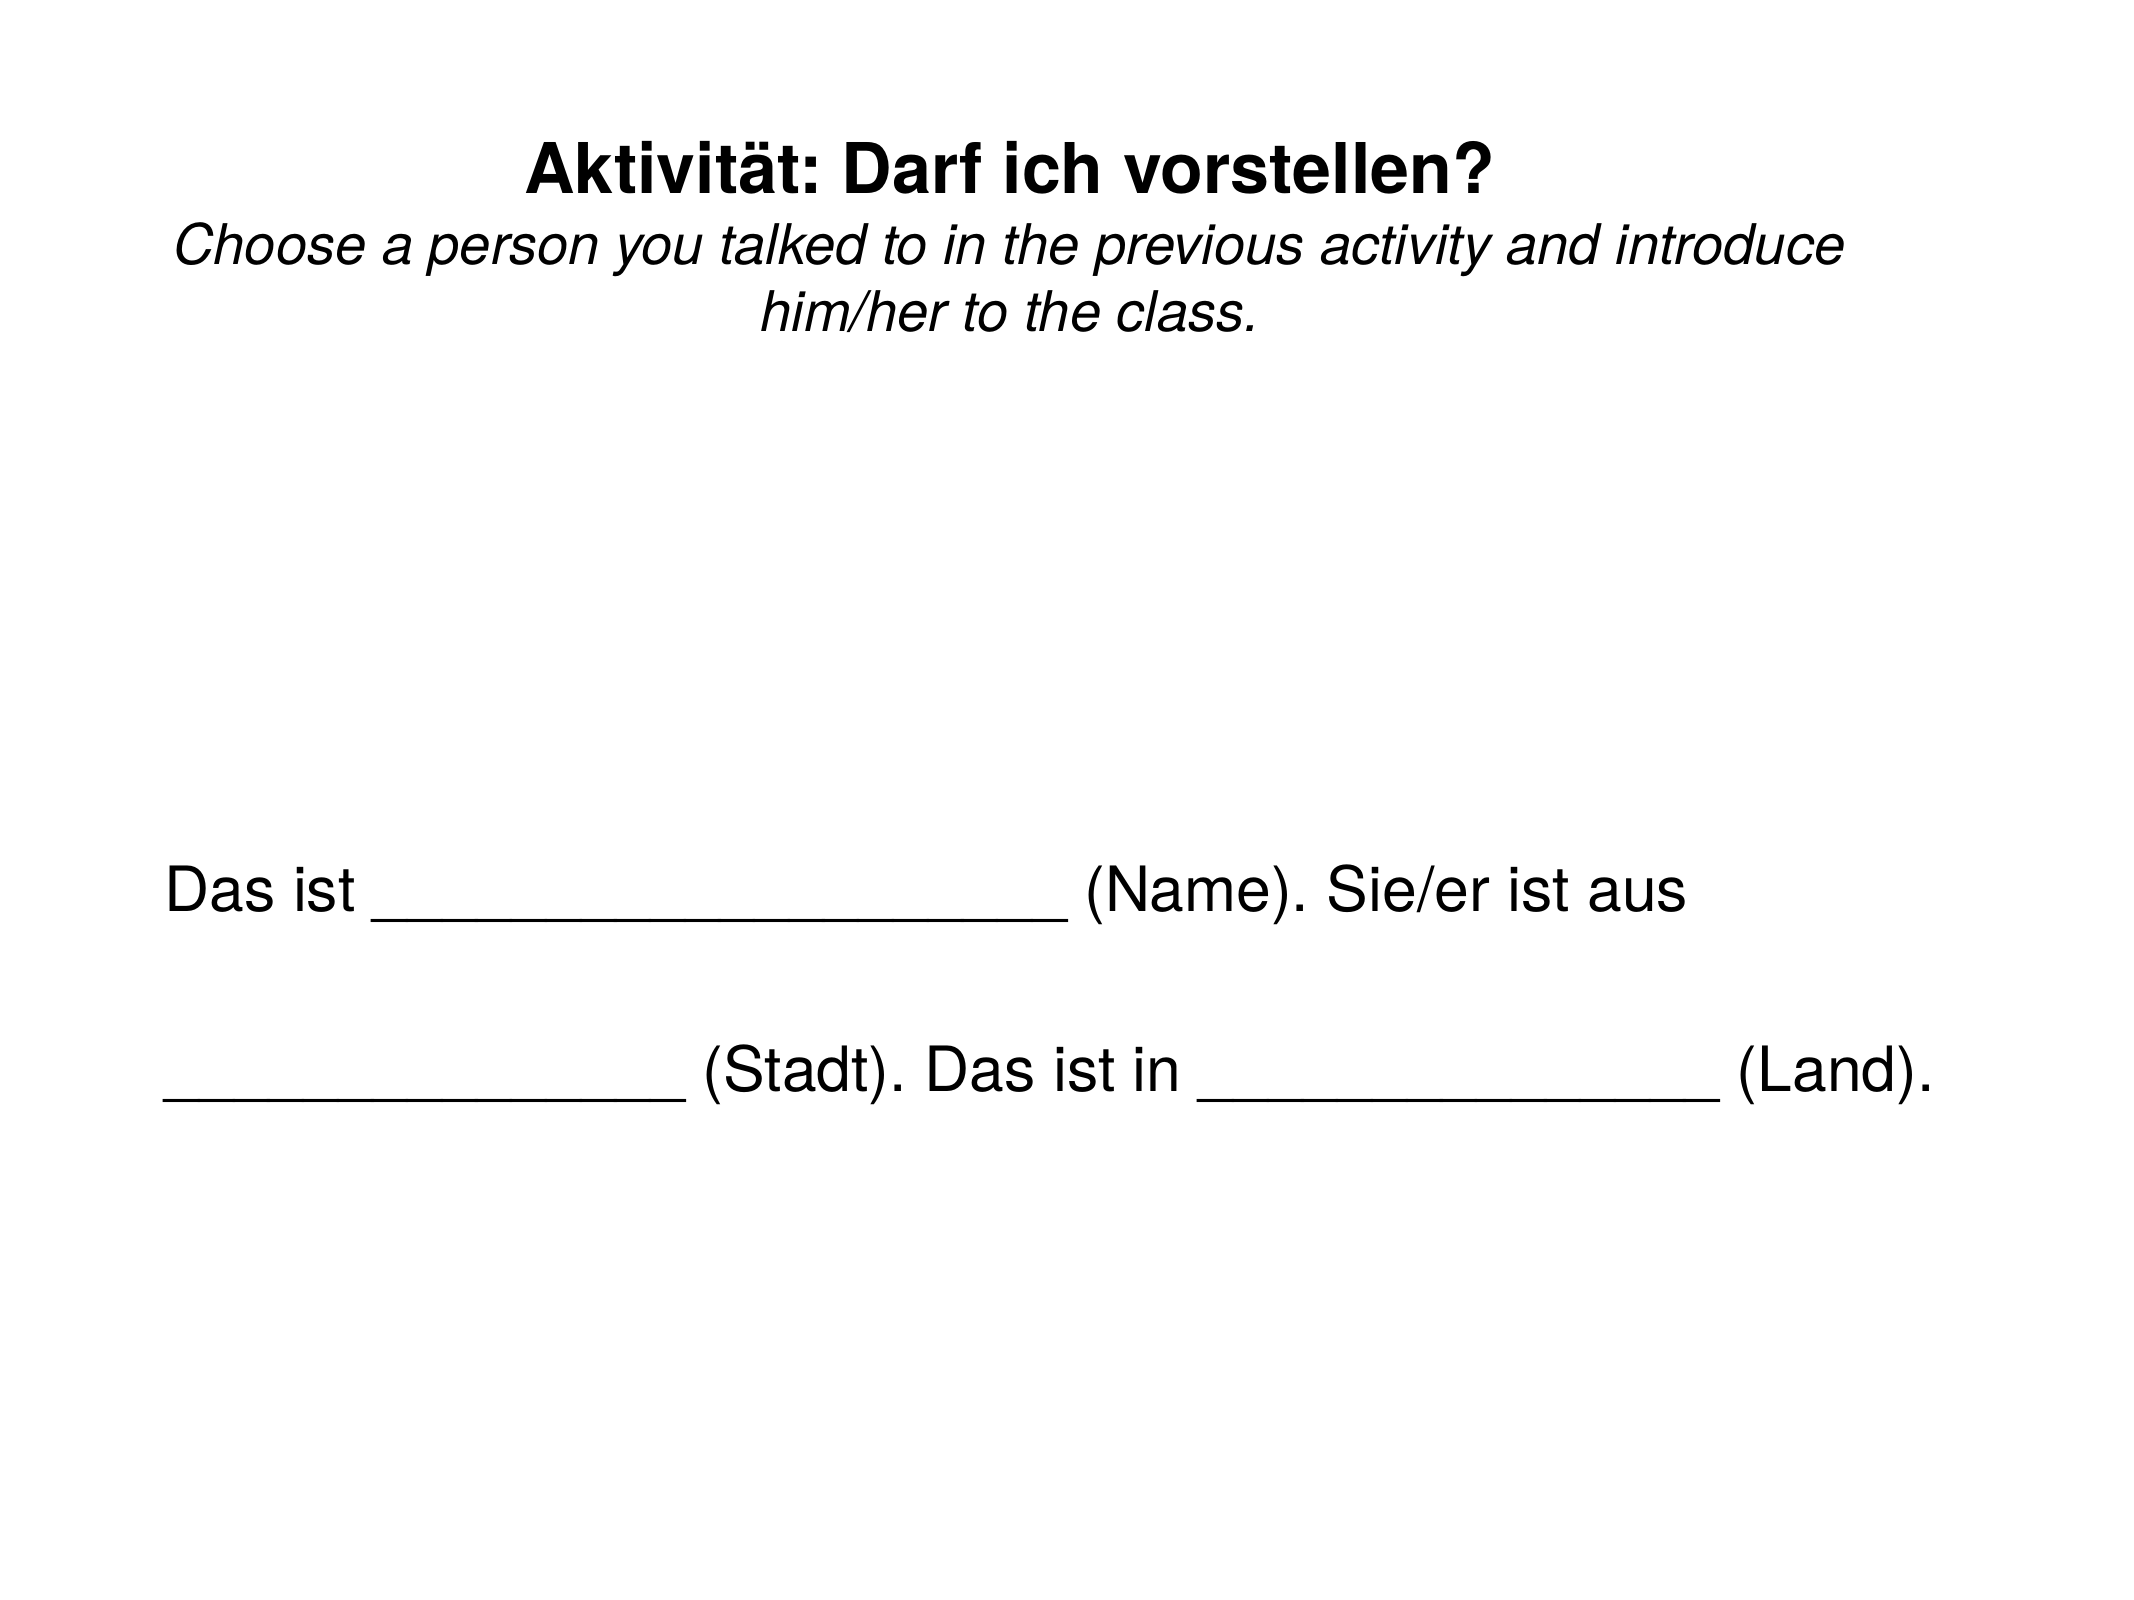

# Aktivität: Darf ich vorstellen?
Choose a person you talked to in the previous activity and introduce him/her to the class.
Das ist ____________________ (Name). Sie/er ist aus _______________ (Stadt). Das ist in _______________ (Land).